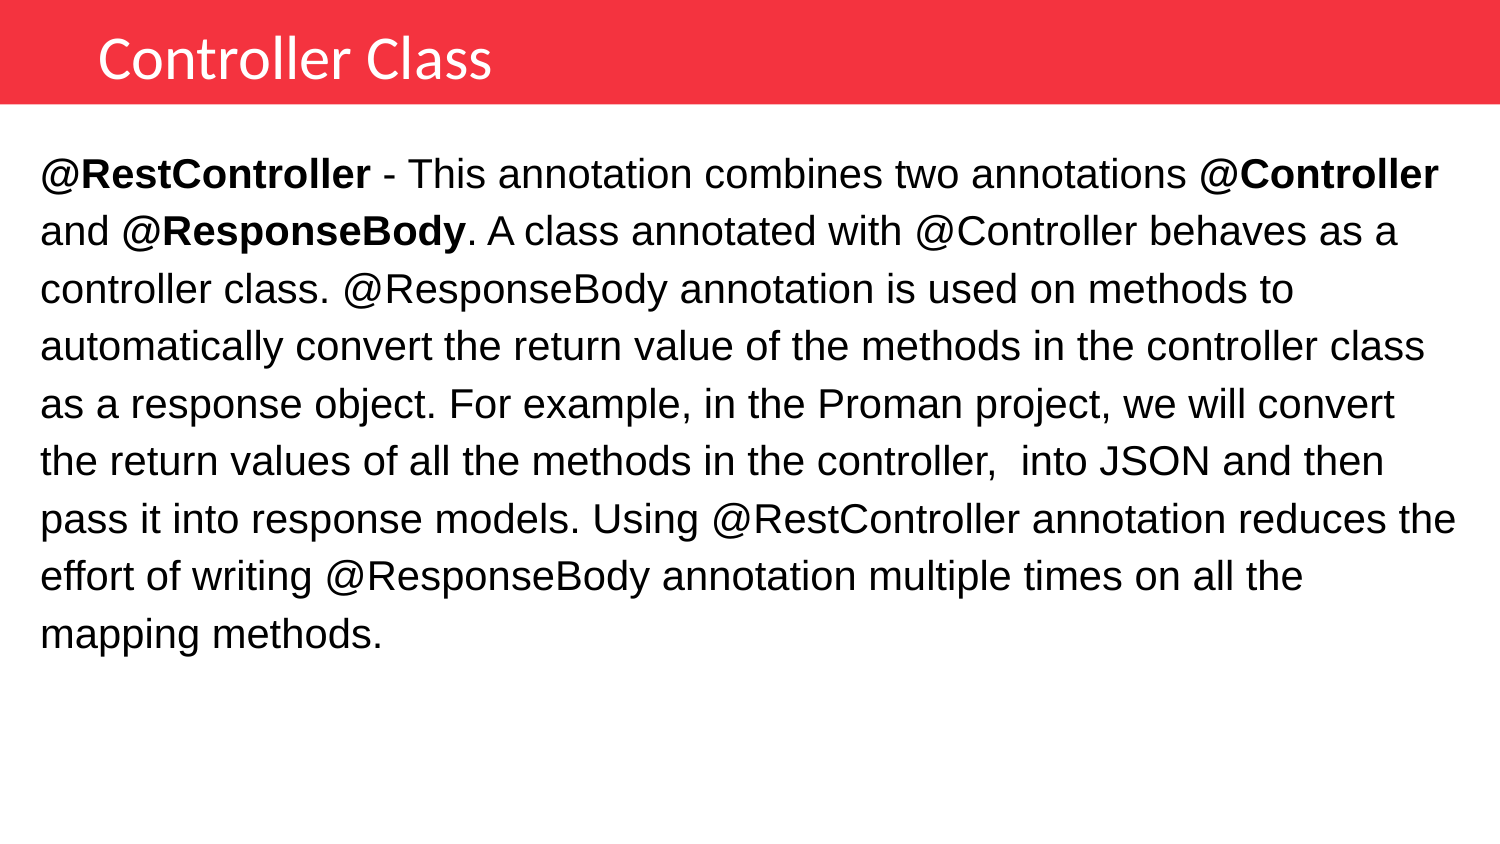

Controller Class

@RestController - This annotation combines two annotations @Controller and @ResponseBody. A class annotated with @Controller behaves as a controller class. @ResponseBody annotation is used on methods to automatically convert the return value of the methods in the controller class as a response object. For example, in the Proman project, we will convert the return values of all the methods in the controller,  into JSON and then pass it into response models. Using @RestController annotation reduces the effort of writing @ResponseBody annotation multiple times on all the mapping methods.